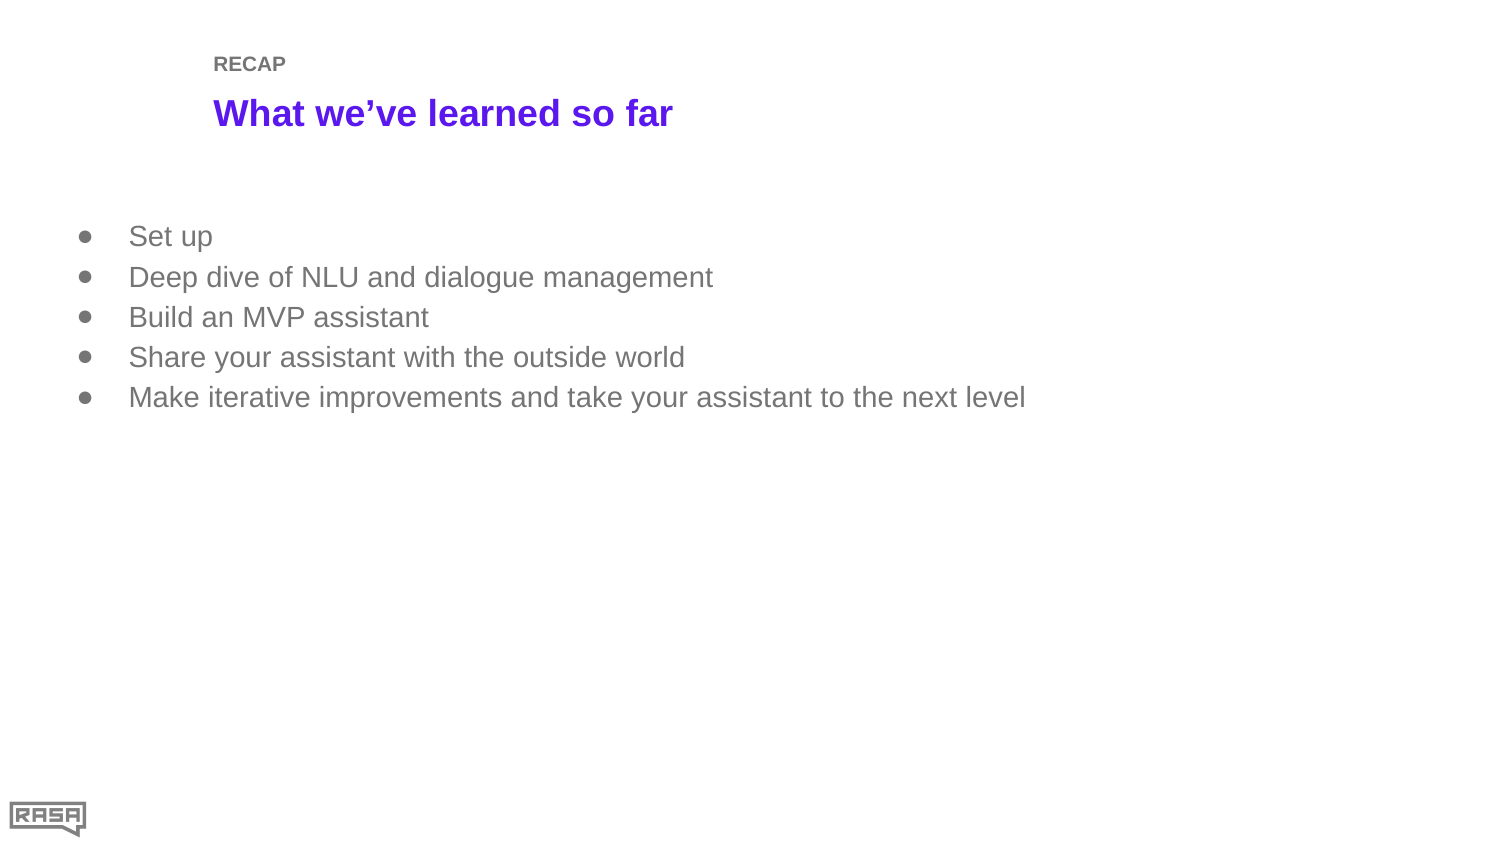

RECAP
# What we’ve learned so far
Set up
Deep dive of NLU and dialogue management
Build an MVP assistant
Share your assistant with the outside world
Make iterative improvements and take your assistant to the next level